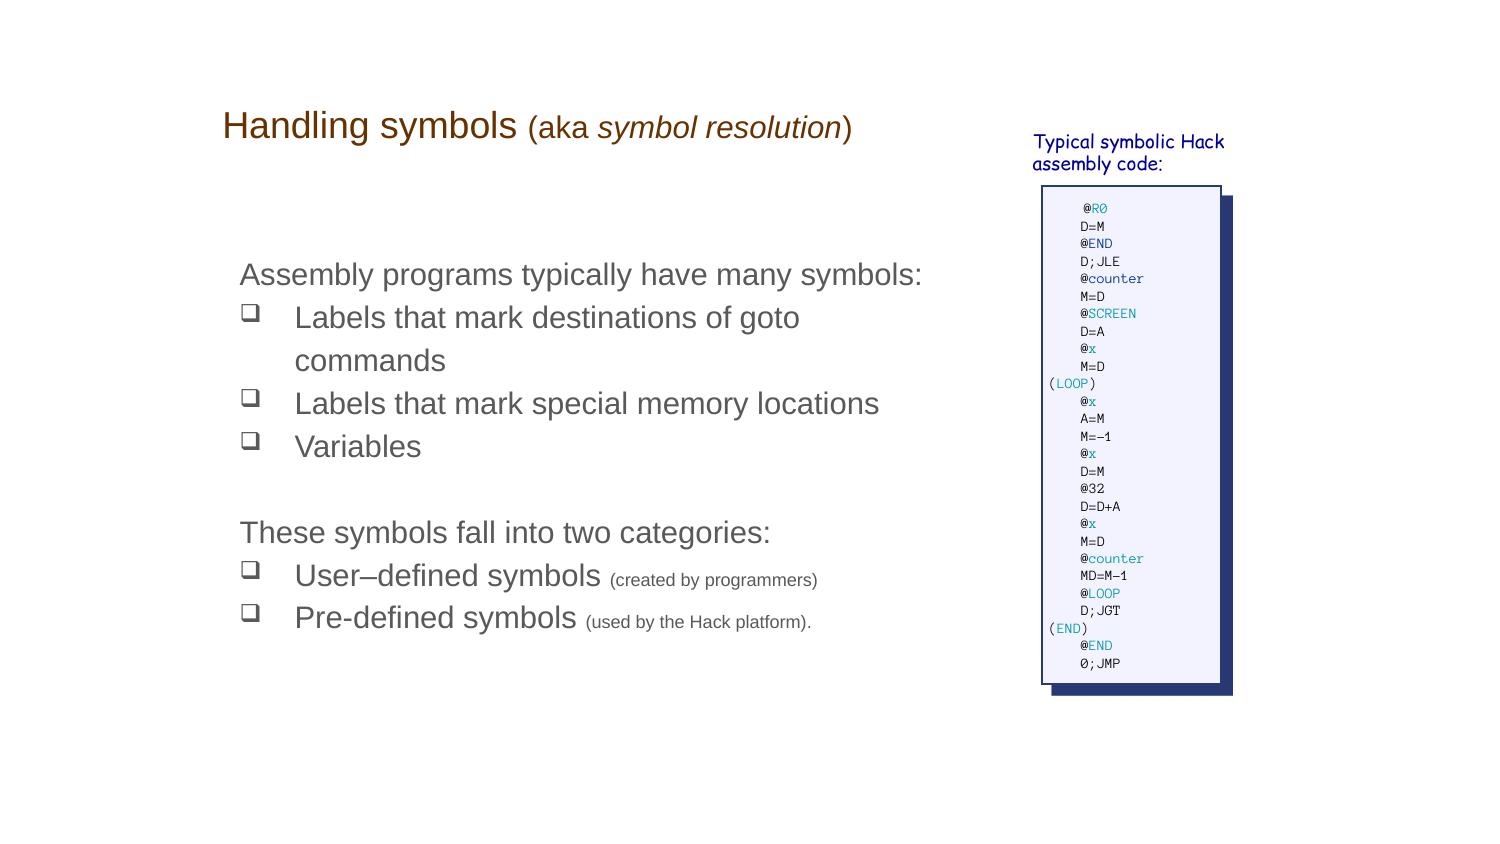

Handling symbols (aka symbol resolution)
Typical symbolic Hack
assembly code:
    @R0
    D=M
    @END
    D;JLE
    @counter
    M=D
    @SCREEN
    D=A
    @x
    M=D
(LOOP)
    @x
    A=M
    M=-1
    @x
    D=M
    @32
    D=D+A
    @x
    M=D
    @counter
    MD=M-1
    @LOOP
    D;JGT
(END)
    @END
    0;JMP
Assembly programs typically have many symbols:
Labels that mark destinations of goto commands
Labels that mark special memory locations
Variables
These symbols fall into two categories:
User–defined symbols (created by programmers)
Pre-defined symbols (used by the Hack platform).